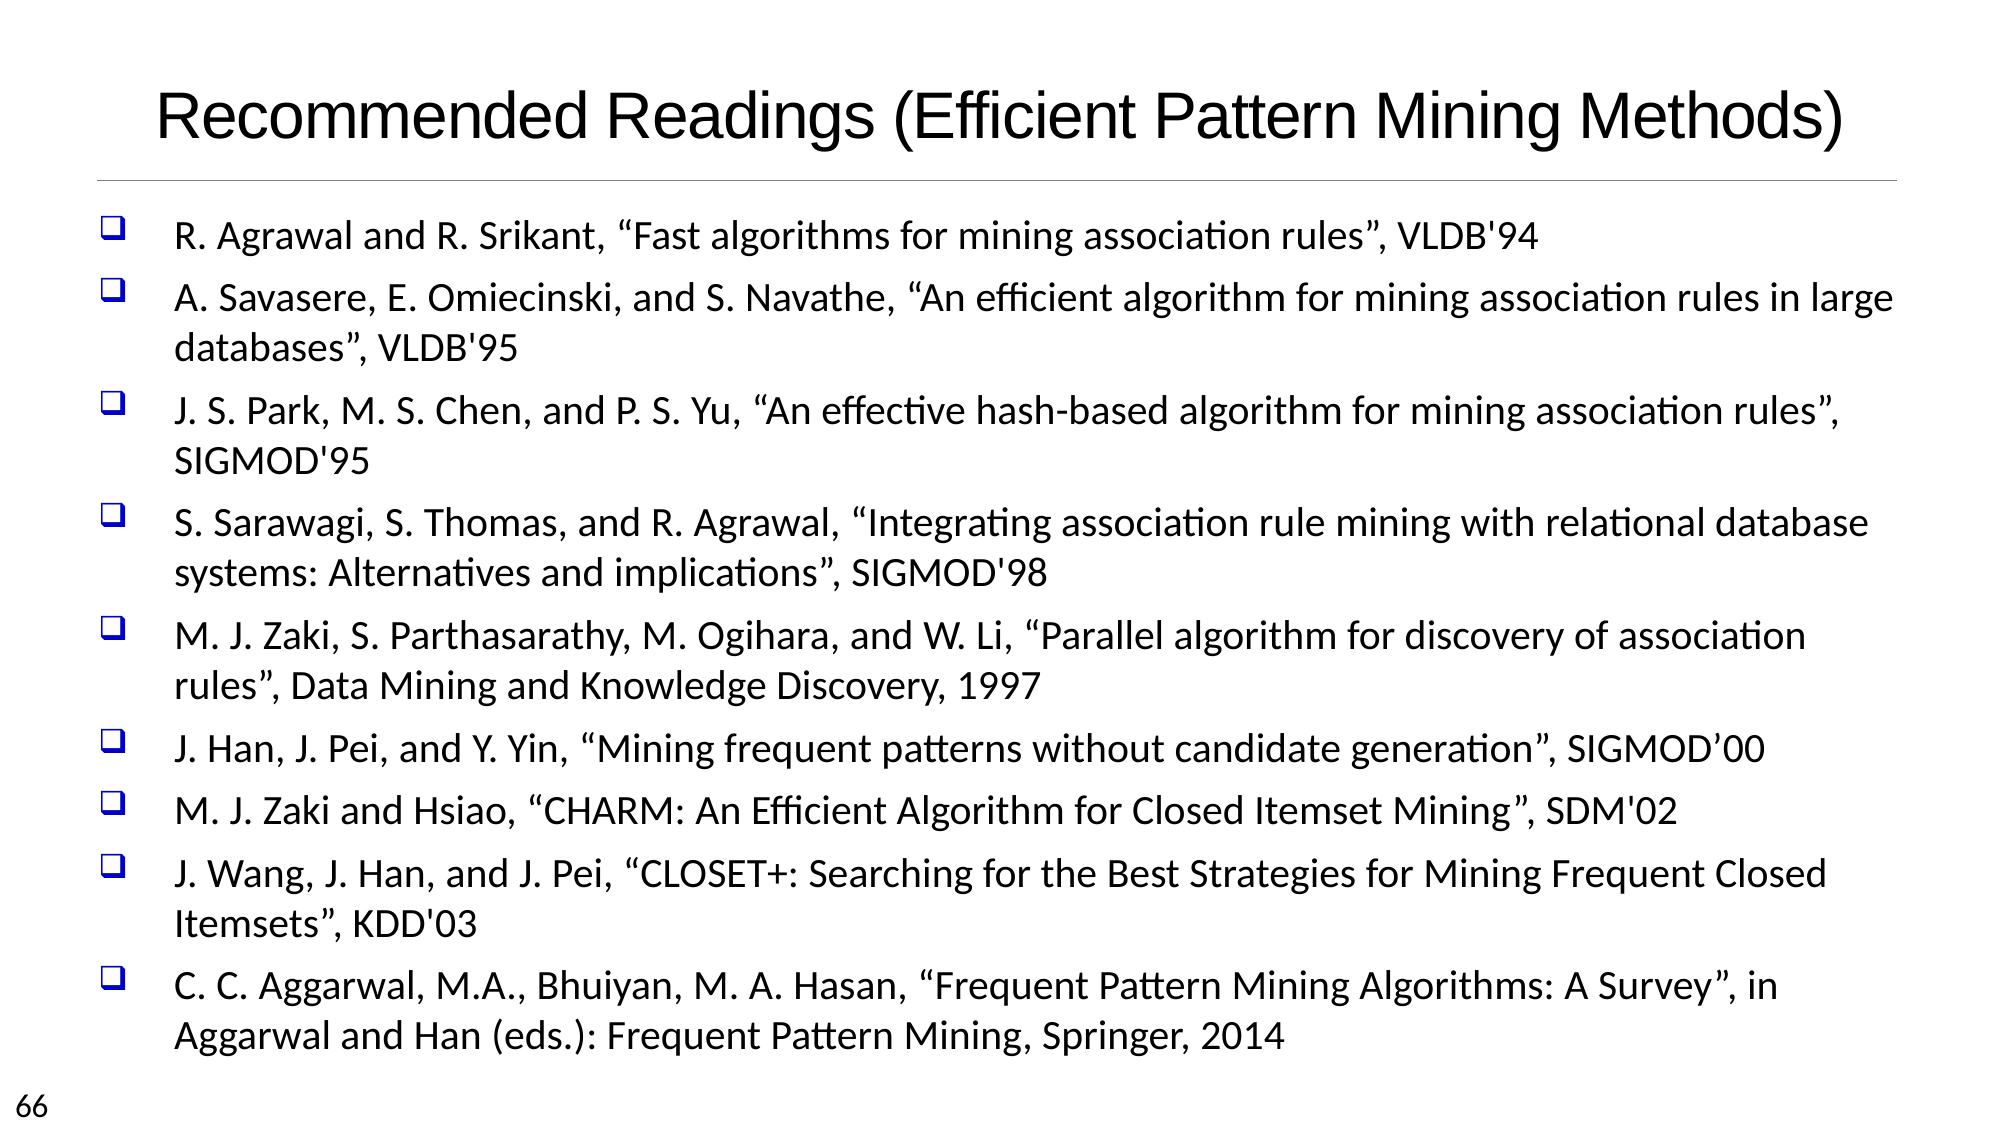

# Recommended Readings (Efficient Pattern Mining Methods)
R. Agrawal and R. Srikant, “Fast algorithms for mining association rules”, VLDB'94
A. Savasere, E. Omiecinski, and S. Navathe, “An efficient algorithm for mining association rules in large databases”, VLDB'95
J. S. Park, M. S. Chen, and P. S. Yu, “An effective hash-based algorithm for mining association rules”, SIGMOD'95
S. Sarawagi, S. Thomas, and R. Agrawal, “Integrating association rule mining with relational database systems: Alternatives and implications”, SIGMOD'98
M. J. Zaki, S. Parthasarathy, M. Ogihara, and W. Li, “Parallel algorithm for discovery of association rules”, Data Mining and Knowledge Discovery, 1997
J. Han, J. Pei, and Y. Yin, “Mining frequent patterns without candidate generation”, SIGMOD’00
M. J. Zaki and Hsiao, “CHARM: An Efficient Algorithm for Closed Itemset Mining”, SDM'02
J. Wang, J. Han, and J. Pei, “CLOSET+: Searching for the Best Strategies for Mining Frequent Closed Itemsets”, KDD'03
C. C. Aggarwal, M.A., Bhuiyan, M. A. Hasan, “Frequent Pattern Mining Algorithms: A Survey”, in Aggarwal and Han (eds.): Frequent Pattern Mining, Springer, 2014